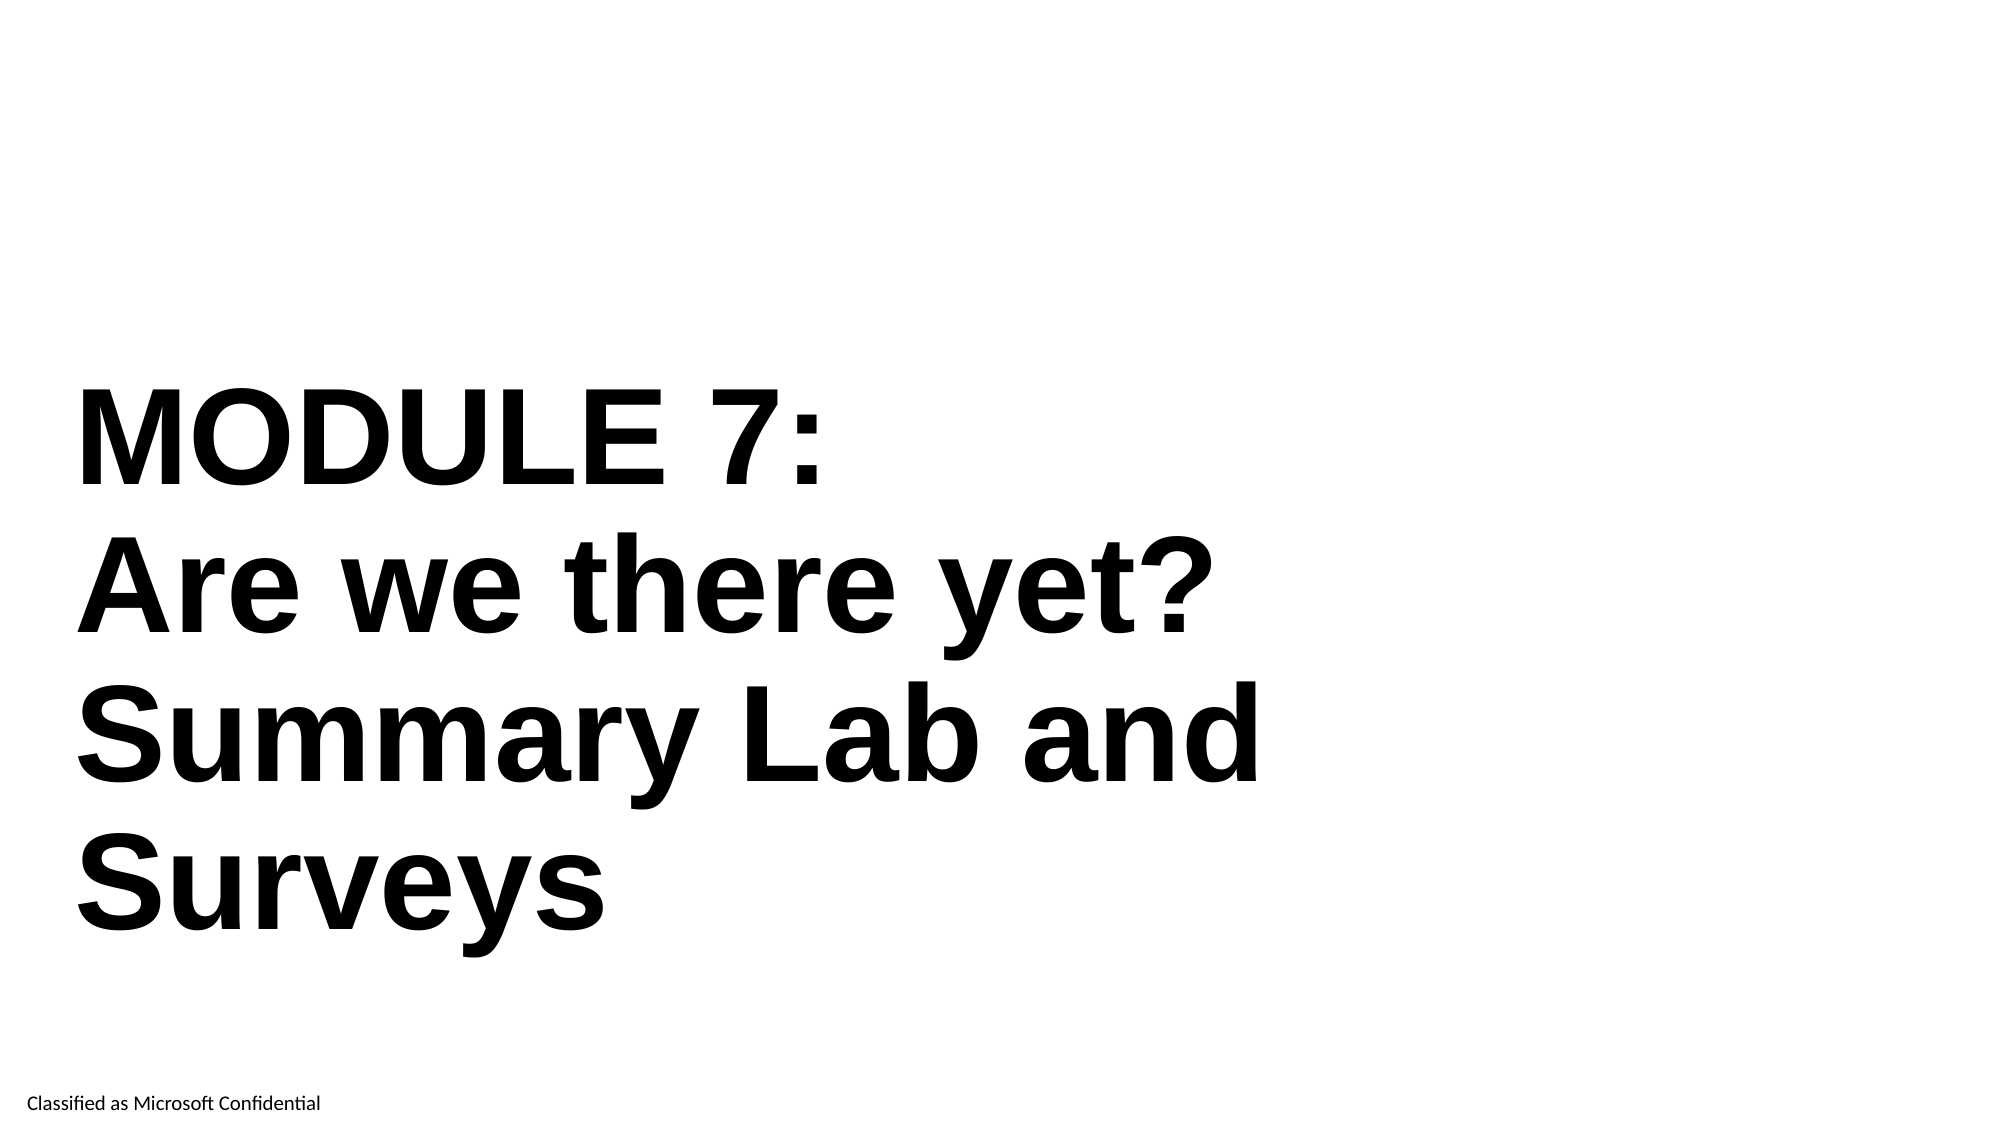

MODULE 7:
Are we there yet? Summary Lab and Surveys